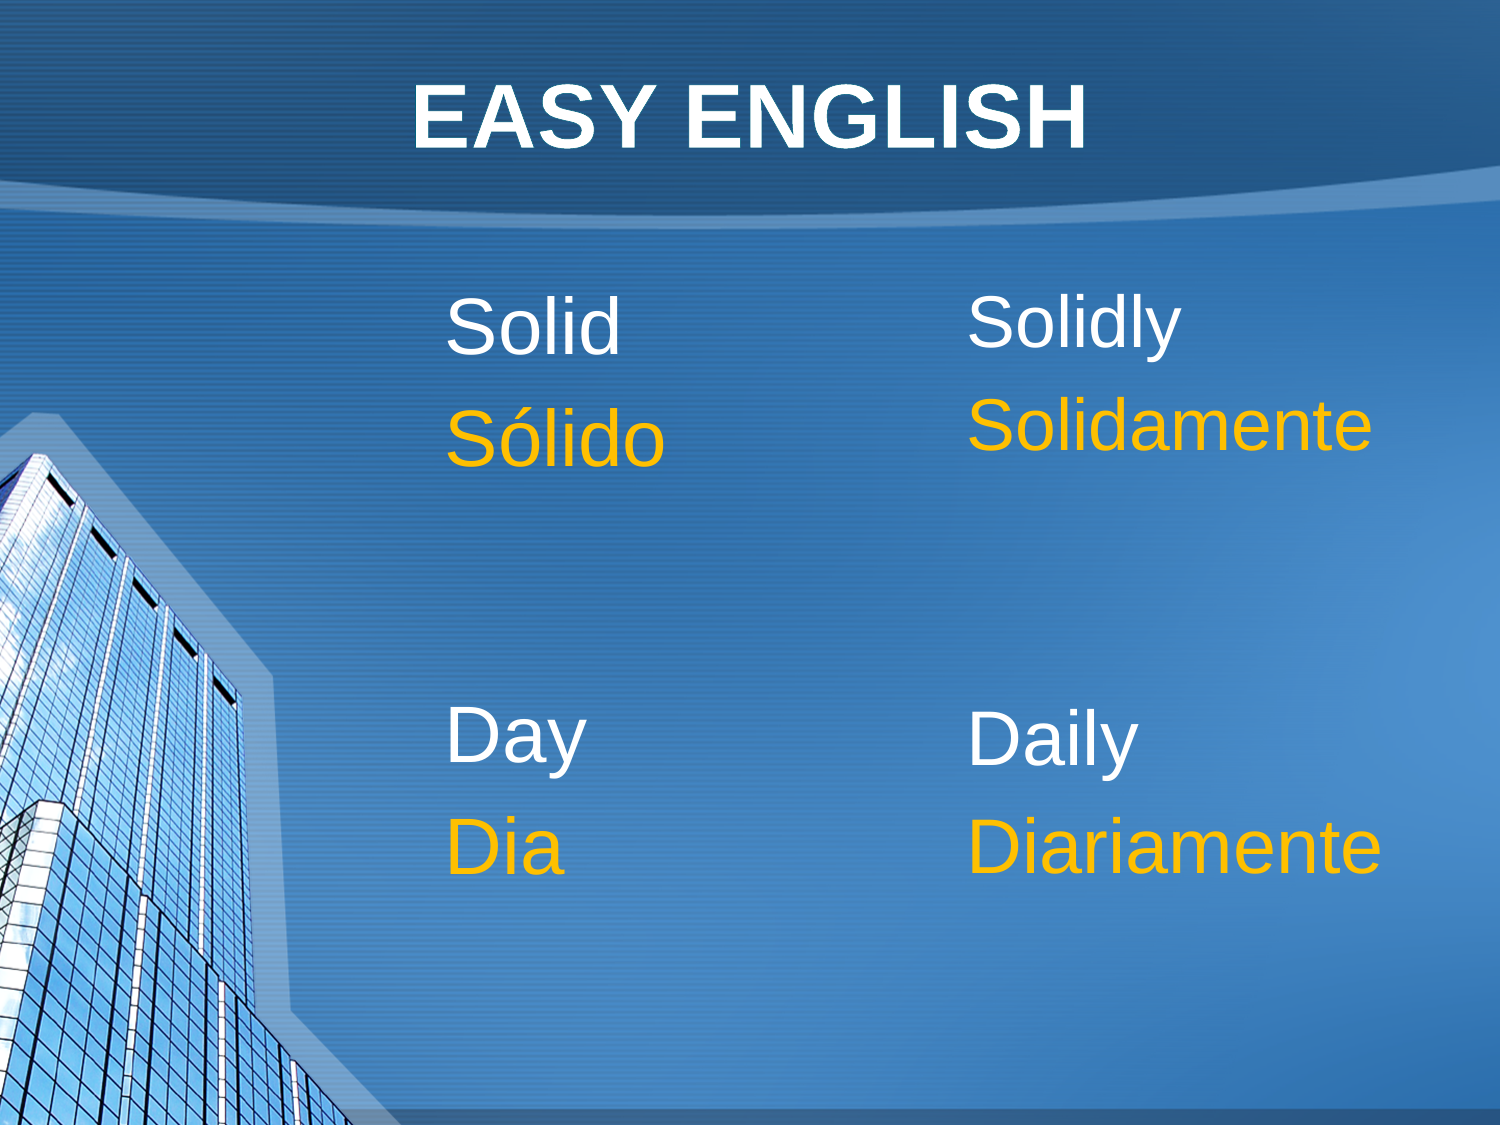

EASY ENGLISH
Solid
Sólido

Solidly
Solidamente

Day
Dia

Daily
Diariamente